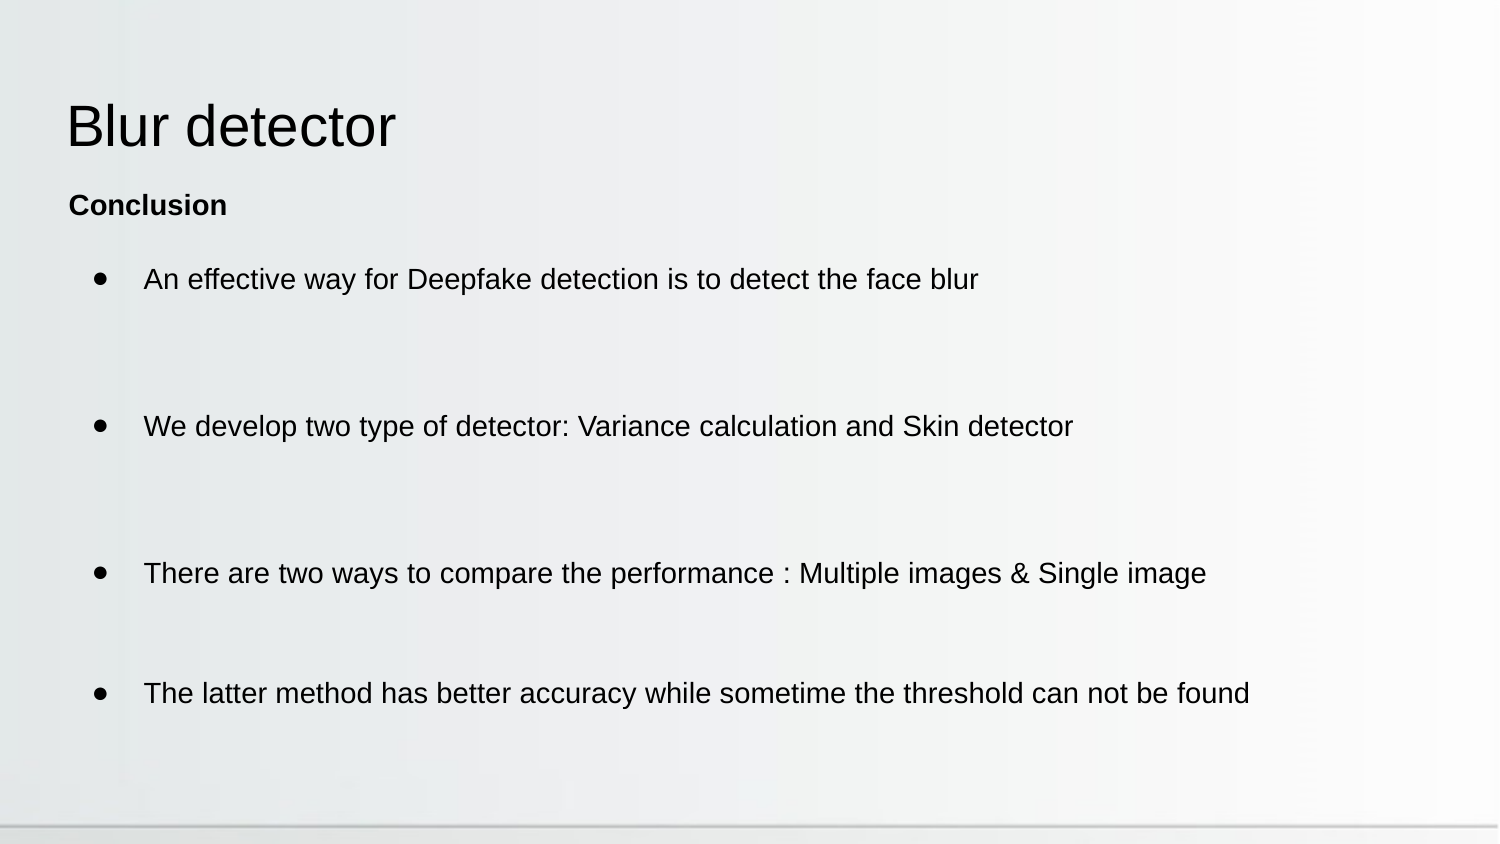

# Blur detector
Conclusion
An effective way for Deepfake detection is to detect the face blur

We develop two type of detector: Variance calculation and Skin detector

There are two ways to compare the performance : Multiple images & Single image

The latter method has better accuracy while sometime the threshold can not be found